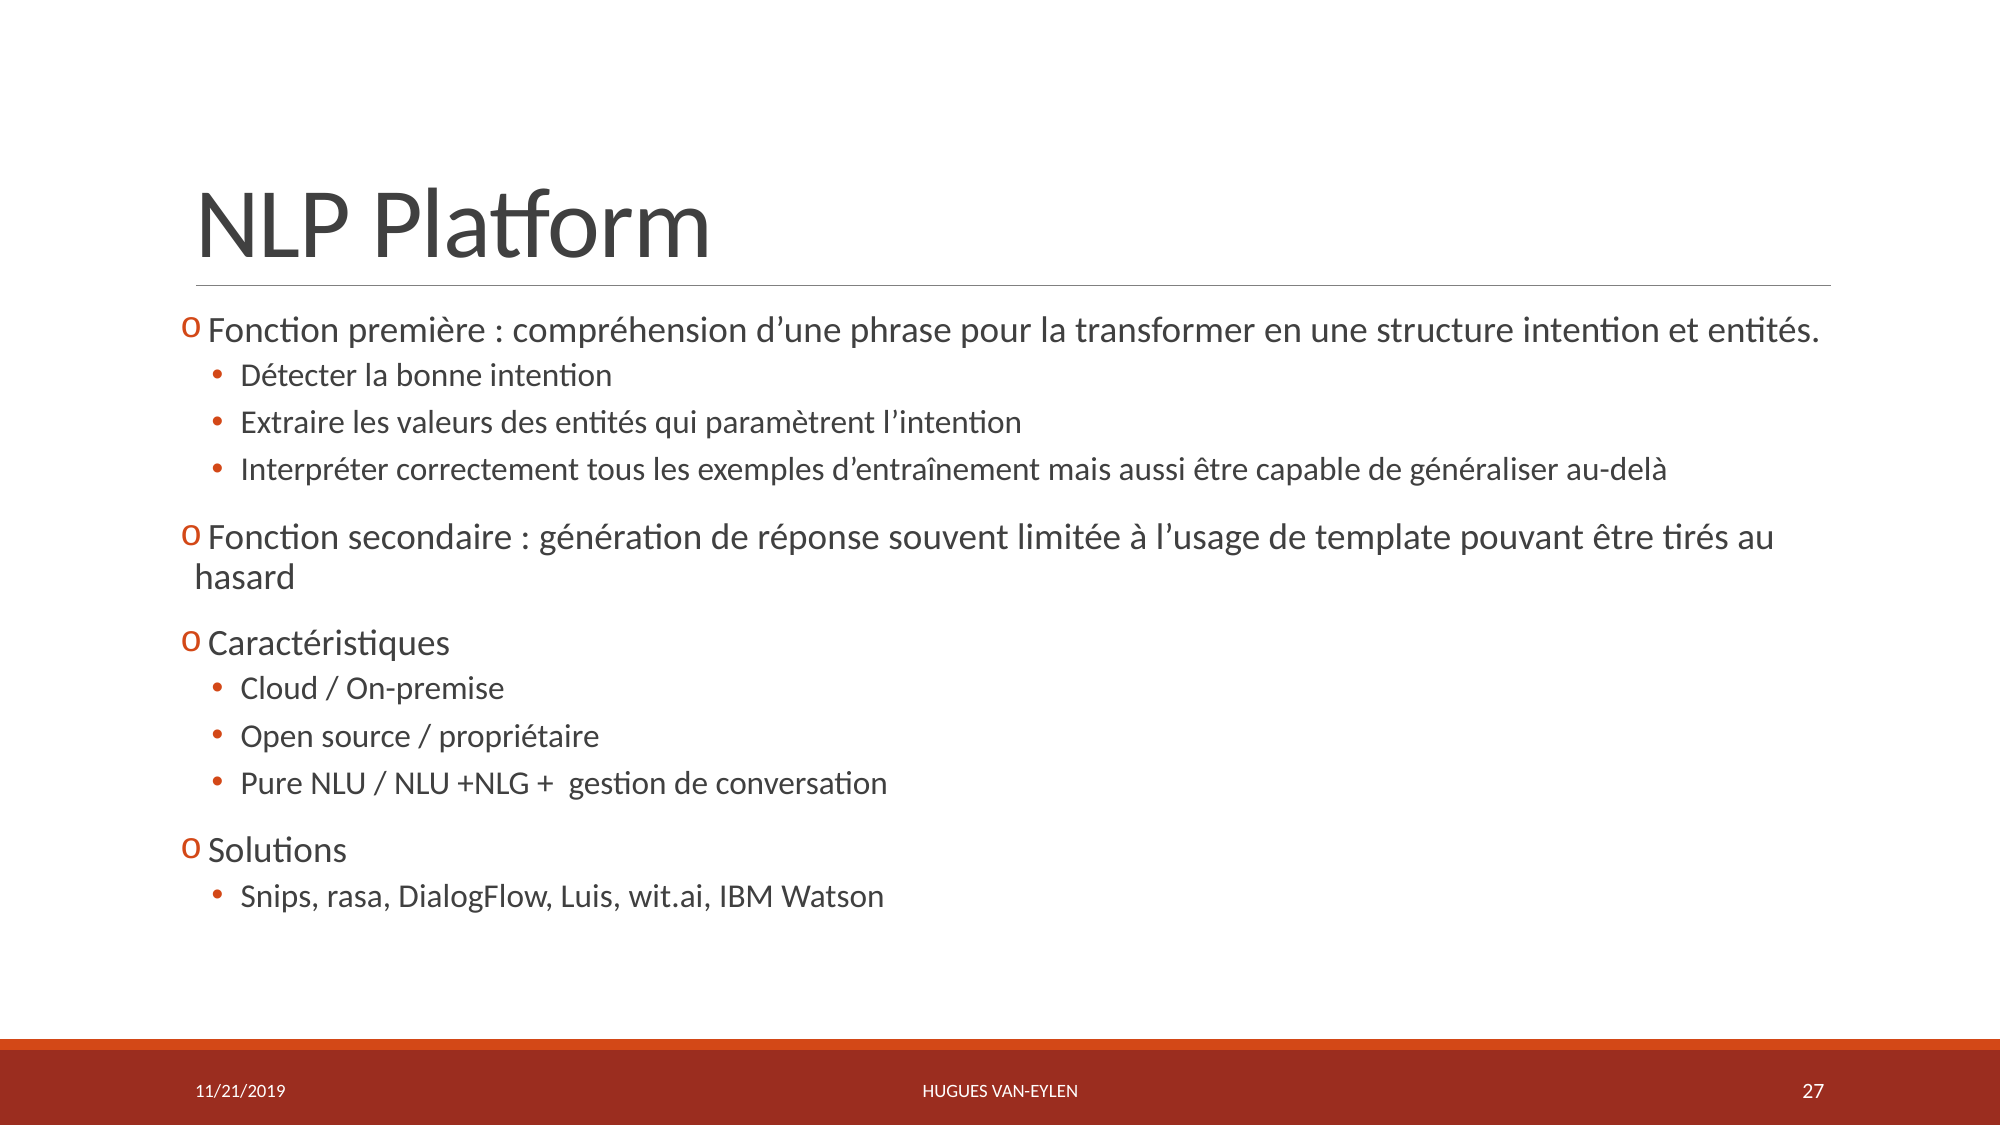

# NLP Platform
 Fonction première : compréhension d’une phrase pour la transformer en une structure intention et entités.
Détecter la bonne intention
Extraire les valeurs des entités qui paramètrent l’intention
Interpréter correctement tous les exemples d’entraînement mais aussi être capable de généraliser au-delà
 Fonction secondaire : génération de réponse souvent limitée à l’usage de template pouvant être tirés au hasard
 Caractéristiques
Cloud / On-premise
Open source / propriétaire
Pure NLU / NLU +NLG +  gestion de conversation
 Solutions
Snips, rasa, DialogFlow, Luis, wit.ai, IBM Watson

11/21/2019
Hugues Van-Eylen
27